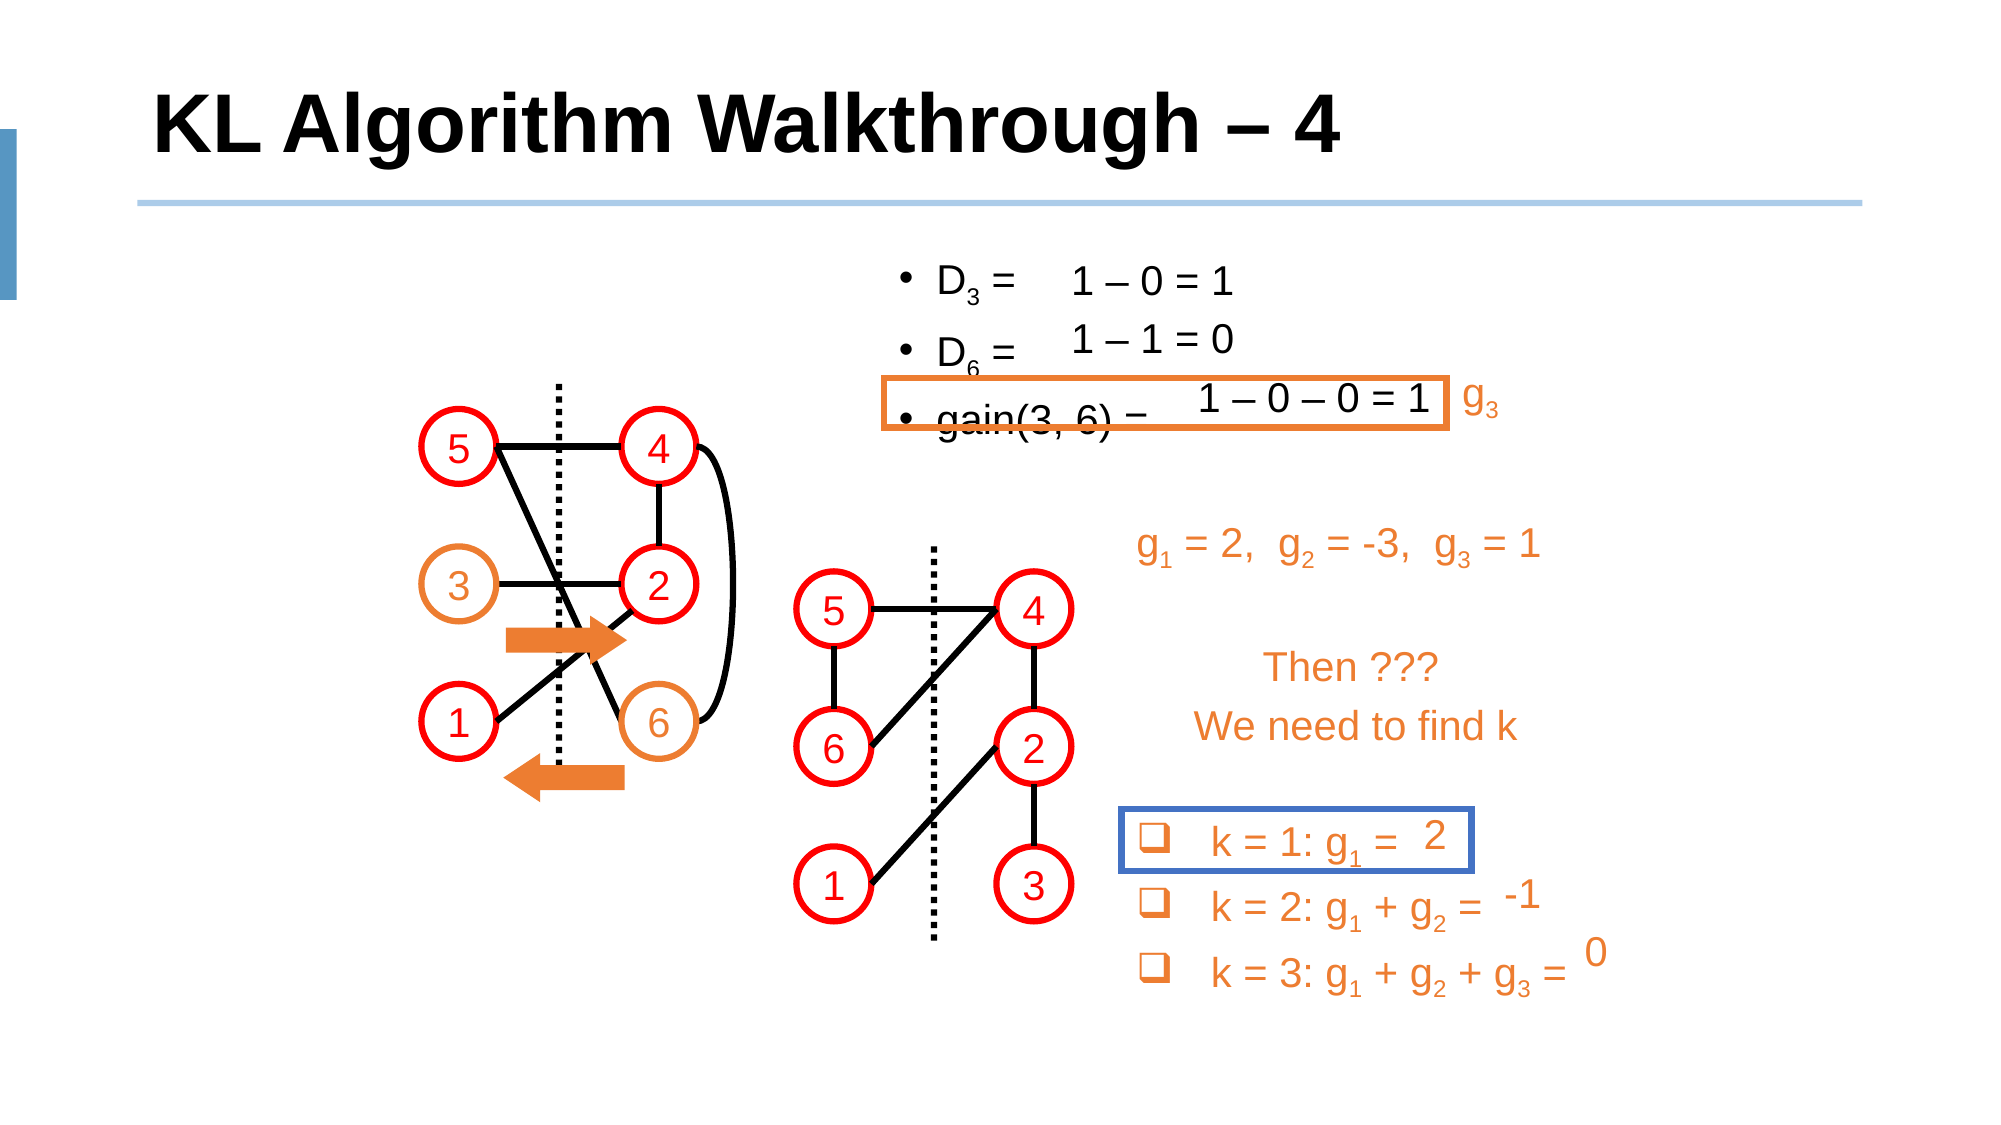

# KL Algorithm Walkthrough – 4
D3 =
D6 =
gain(3, 6) =
               1 – 0 = 1
               1 – 1 = 0
                          1 – 0 – 0 = 1
g3

3
6

5
4
3
2
1
6
g1 = 2,  g2 = -3,  g3 = 1

           Then ???
     We need to find k

k = 1: g1 =
k = 2: g1 + g2 =
k = 3: g1 + g2 + g3 =

                         2
                                -1
                                       0

5
4
6
2
1
3